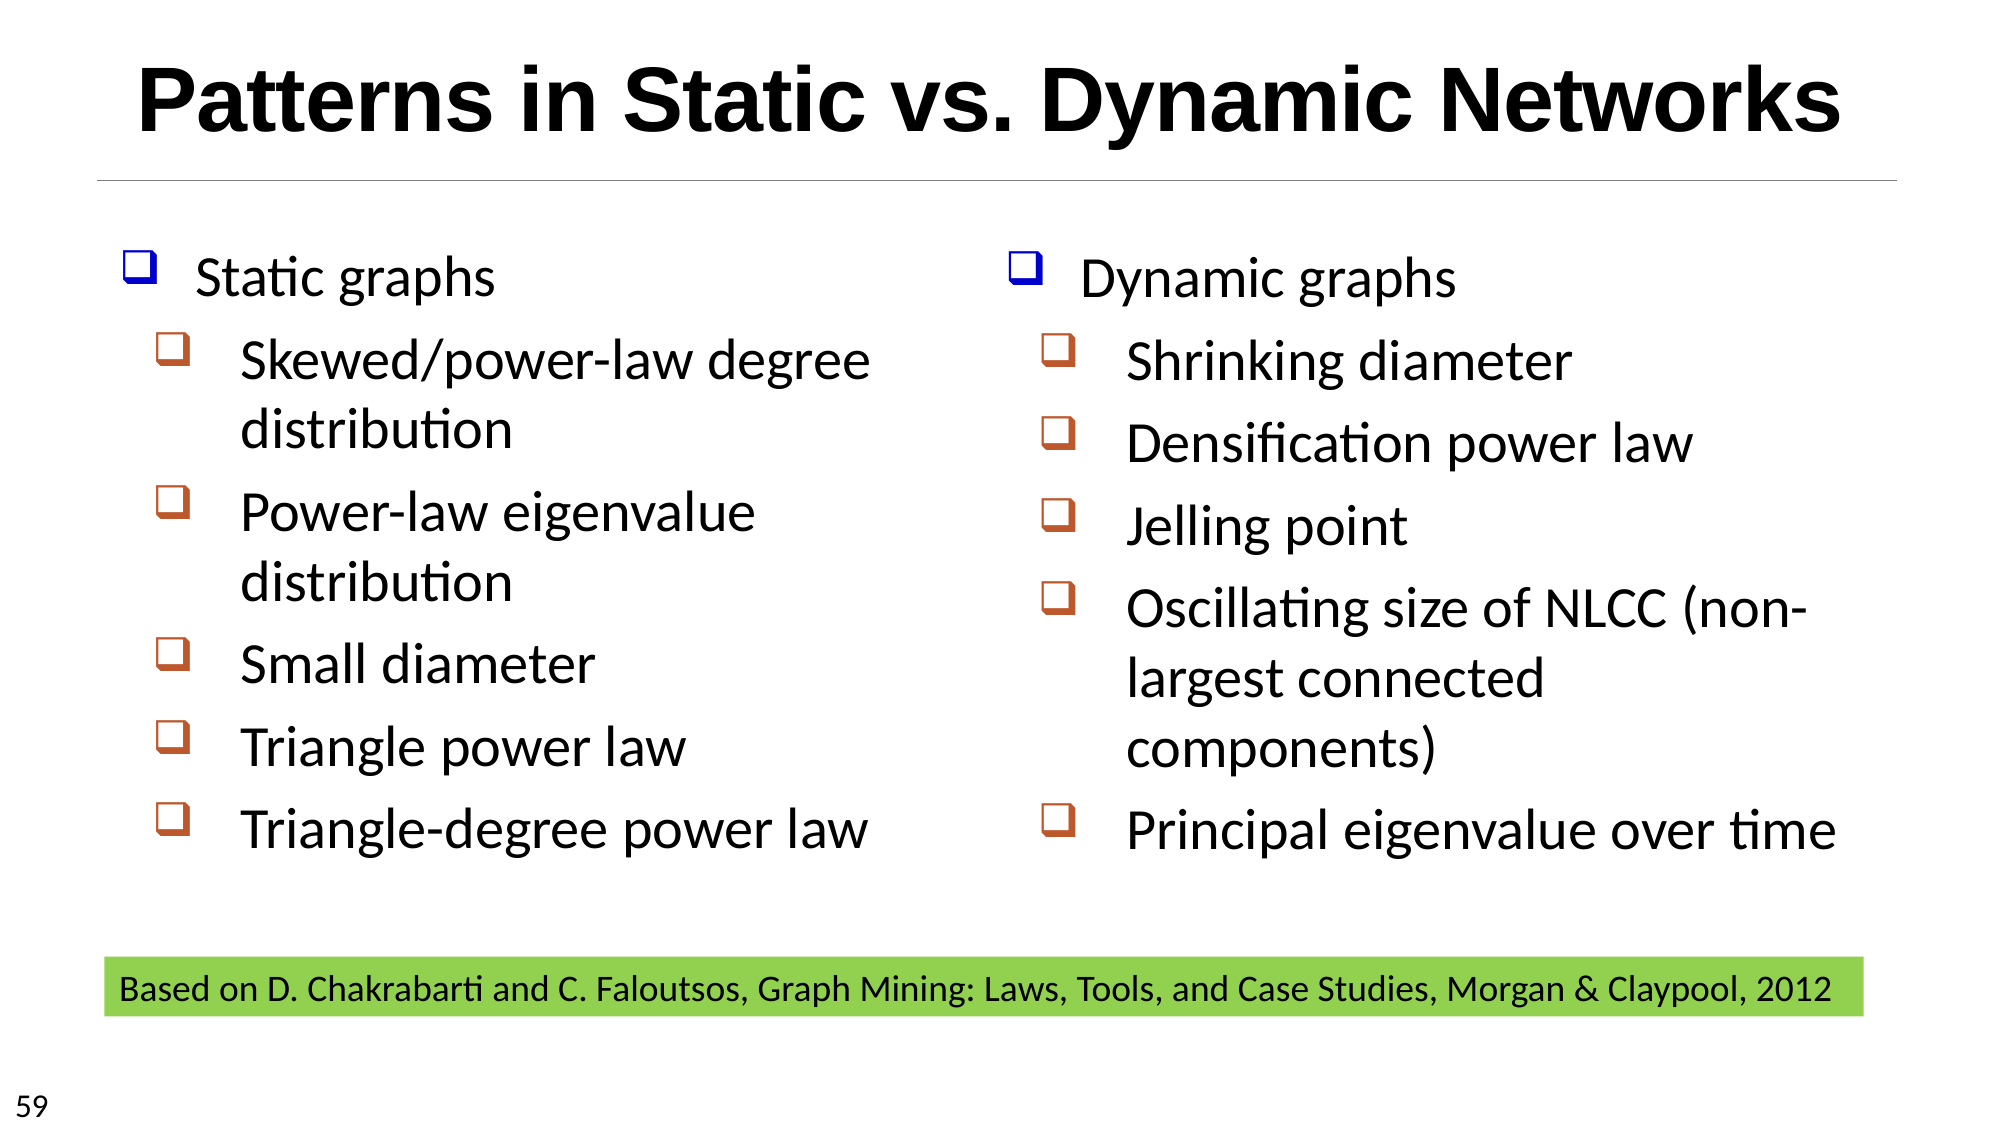

# Patterns in Static vs. Dynamic Networks
Static graphs
Skewed/power-law degree distribution
Power-law eigenvalue distribution
Small diameter
Triangle power law
Triangle-degree power law
Dynamic graphs
Shrinking diameter
Densification power law
Jelling point
Oscillating size of NLCC (non-largest connected components)
Principal eigenvalue over time
Based on D. Chakrabarti and C. Faloutsos, Graph Mining: Laws, Tools, and Case Studies, Morgan & Claypool, 2012